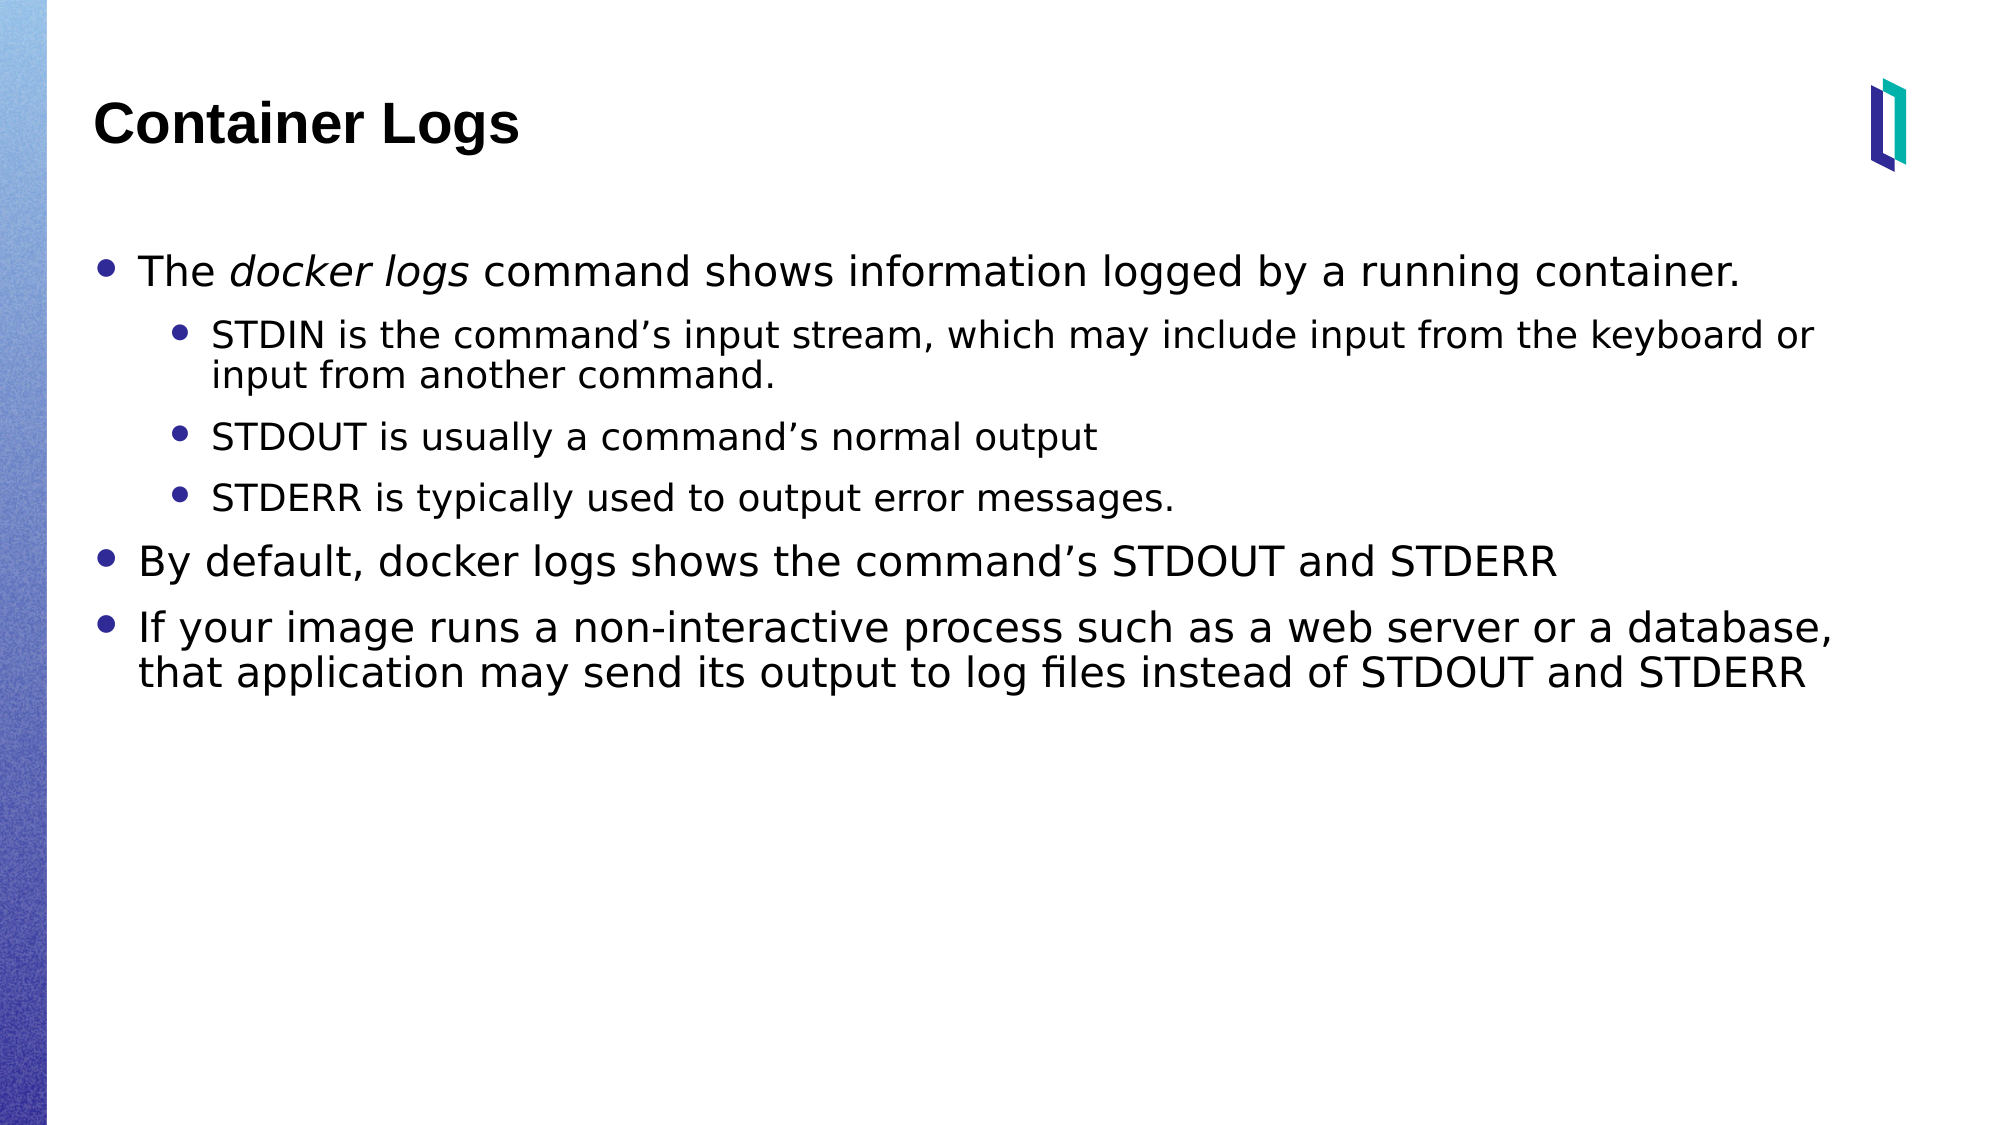

# Container Logs
The docker logs command shows information logged by a running container.
STDIN is the command’s input stream, which may include input from the keyboard or input from another command.
STDOUT is usually a command’s normal output
STDERR is typically used to output error messages.
By default, docker logs shows the command’s STDOUT and STDERR
If your image runs a non-interactive process such as a web server or a database, that application may send its output to log files instead of STDOUT and STDERR